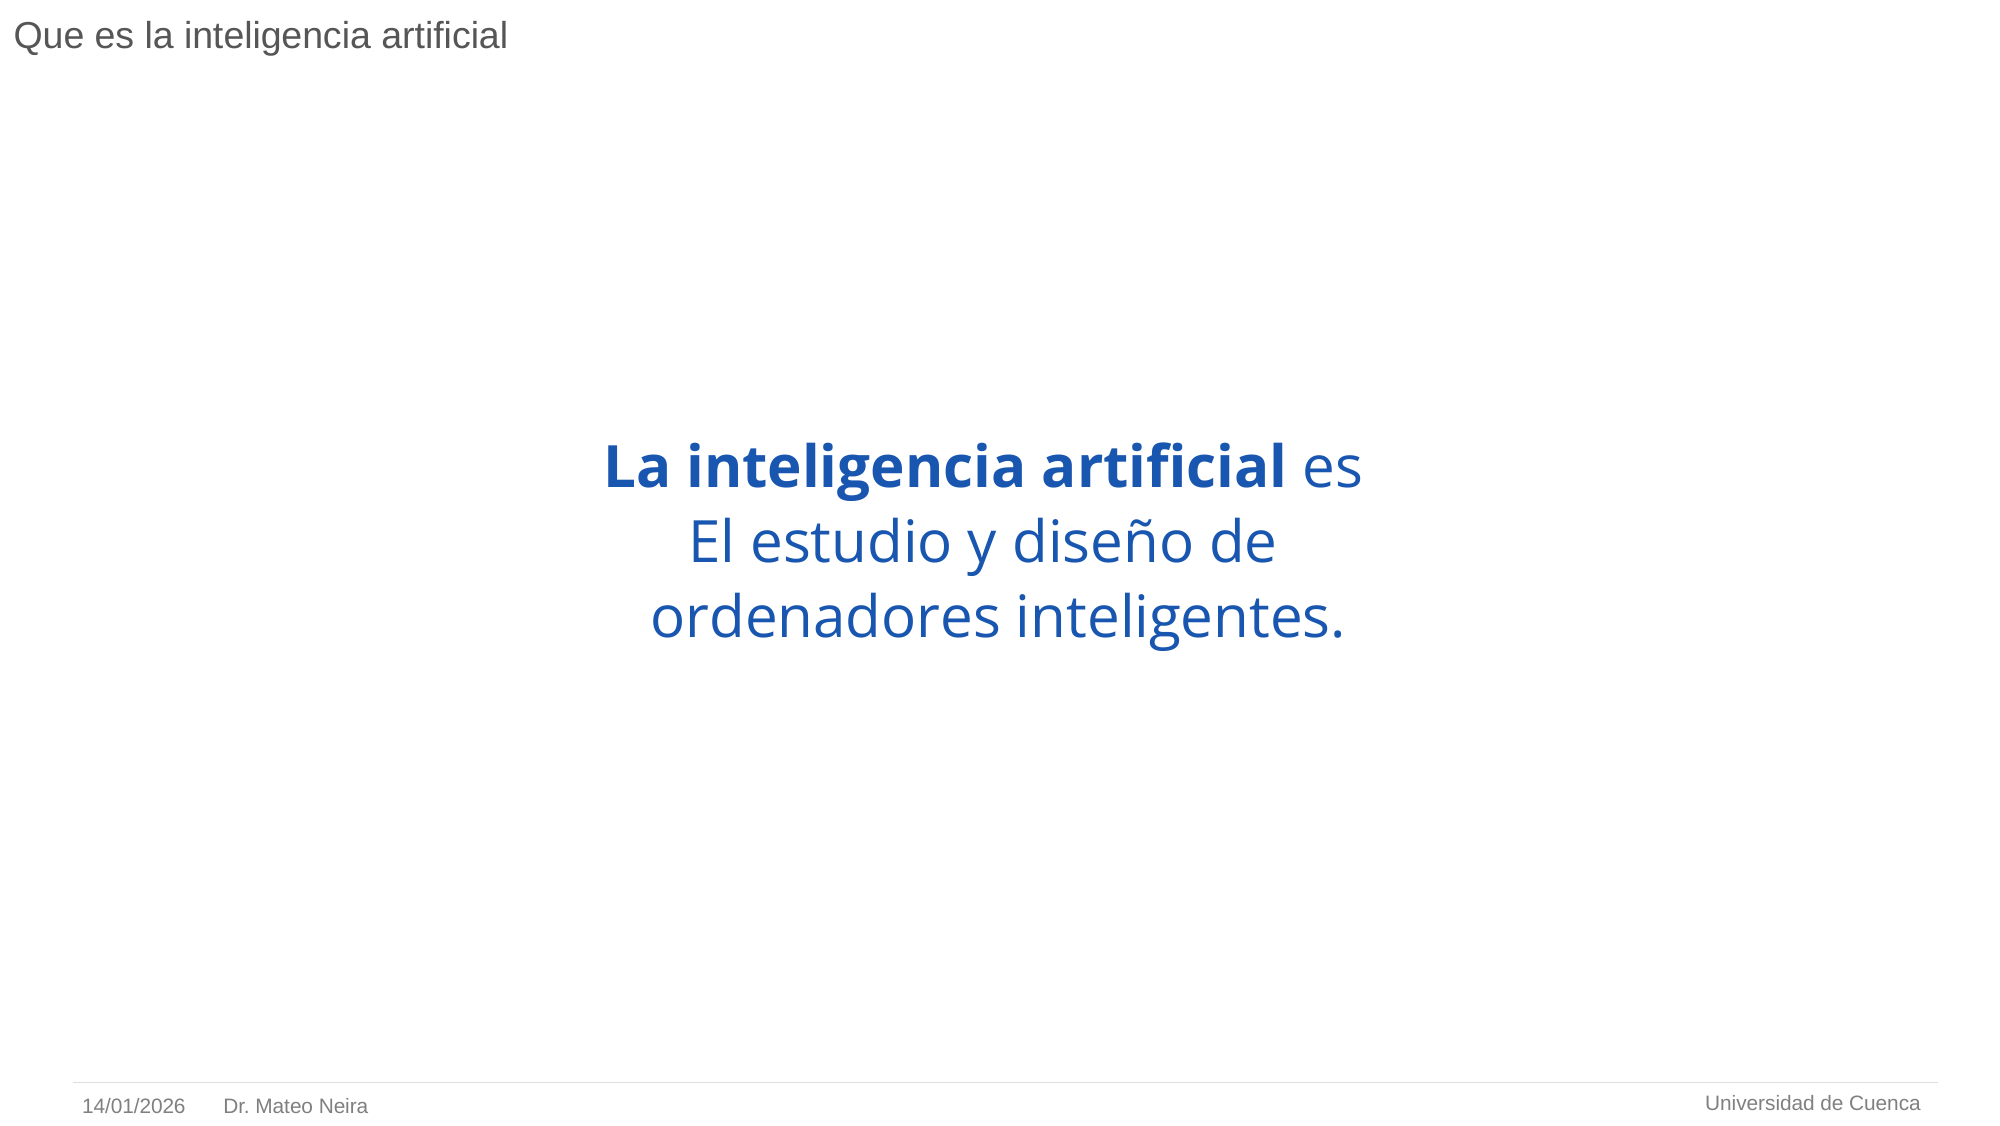

# Que es la inteligencia artificial
La inteligencia artificial es
El estudio y diseño de
 ordenadores inteligentes.